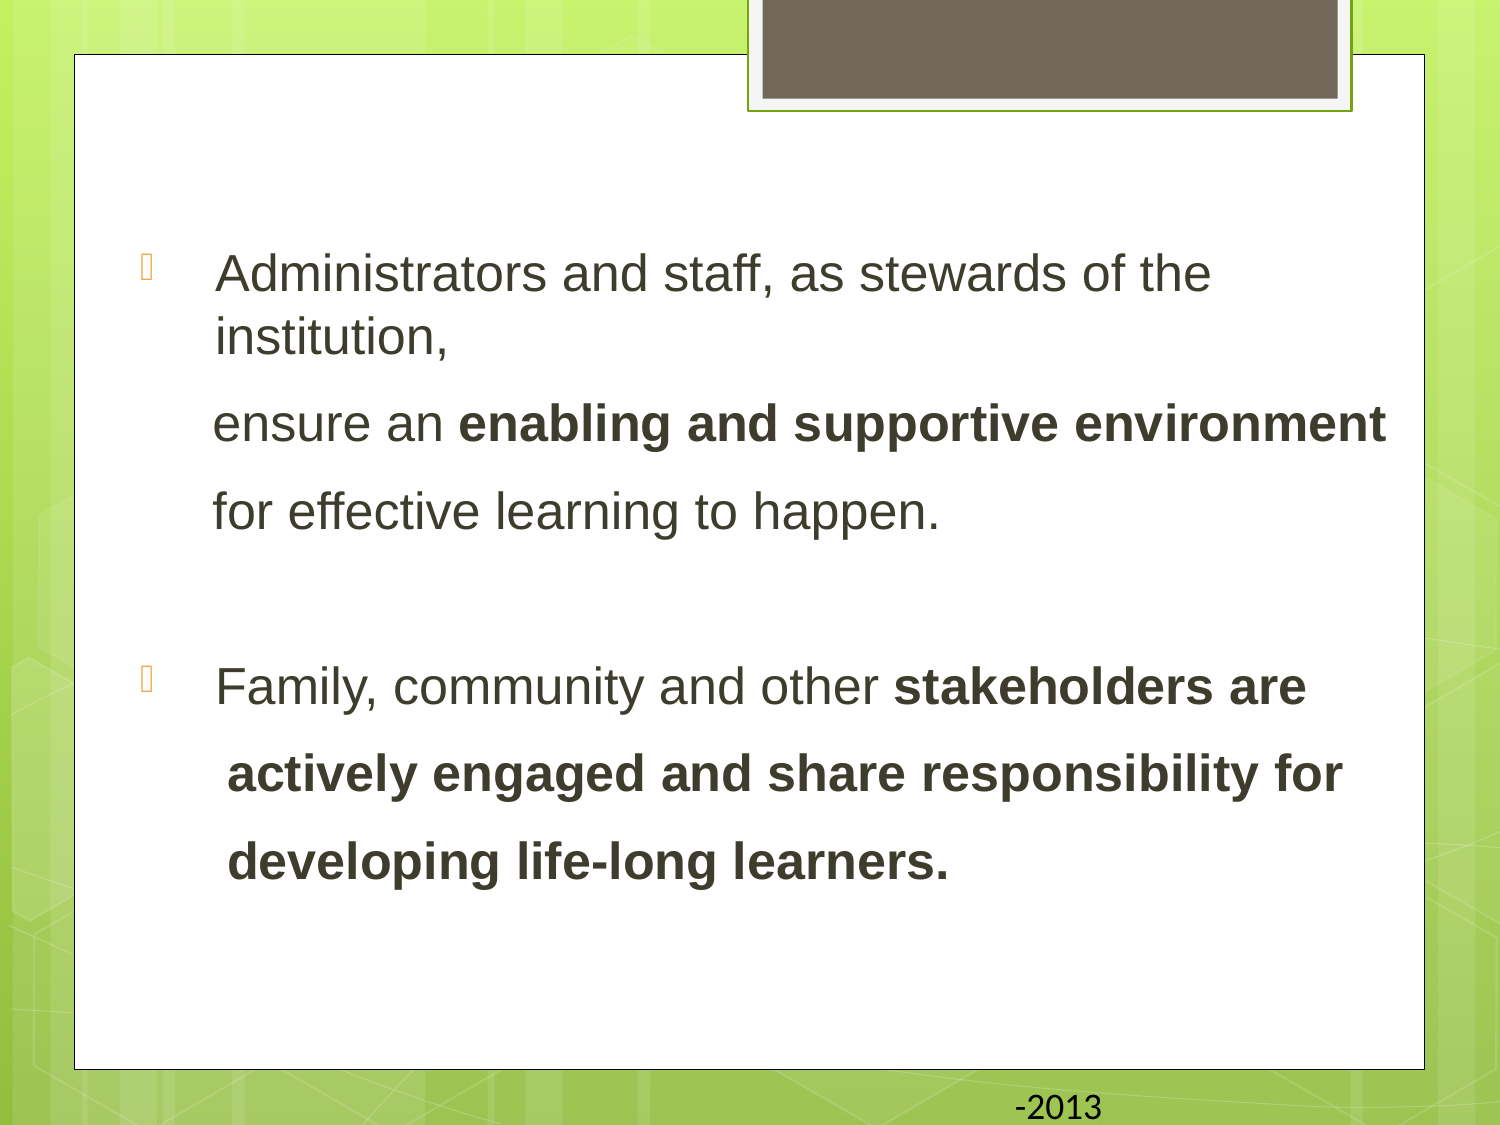

Administrators and staff, as stewards of the institution,
     ensure an enabling and supportive environment
     for effective learning to happen.

Family, community and other stakeholders are
      actively engaged and share responsibility for
      developing life-long learners.
-2013